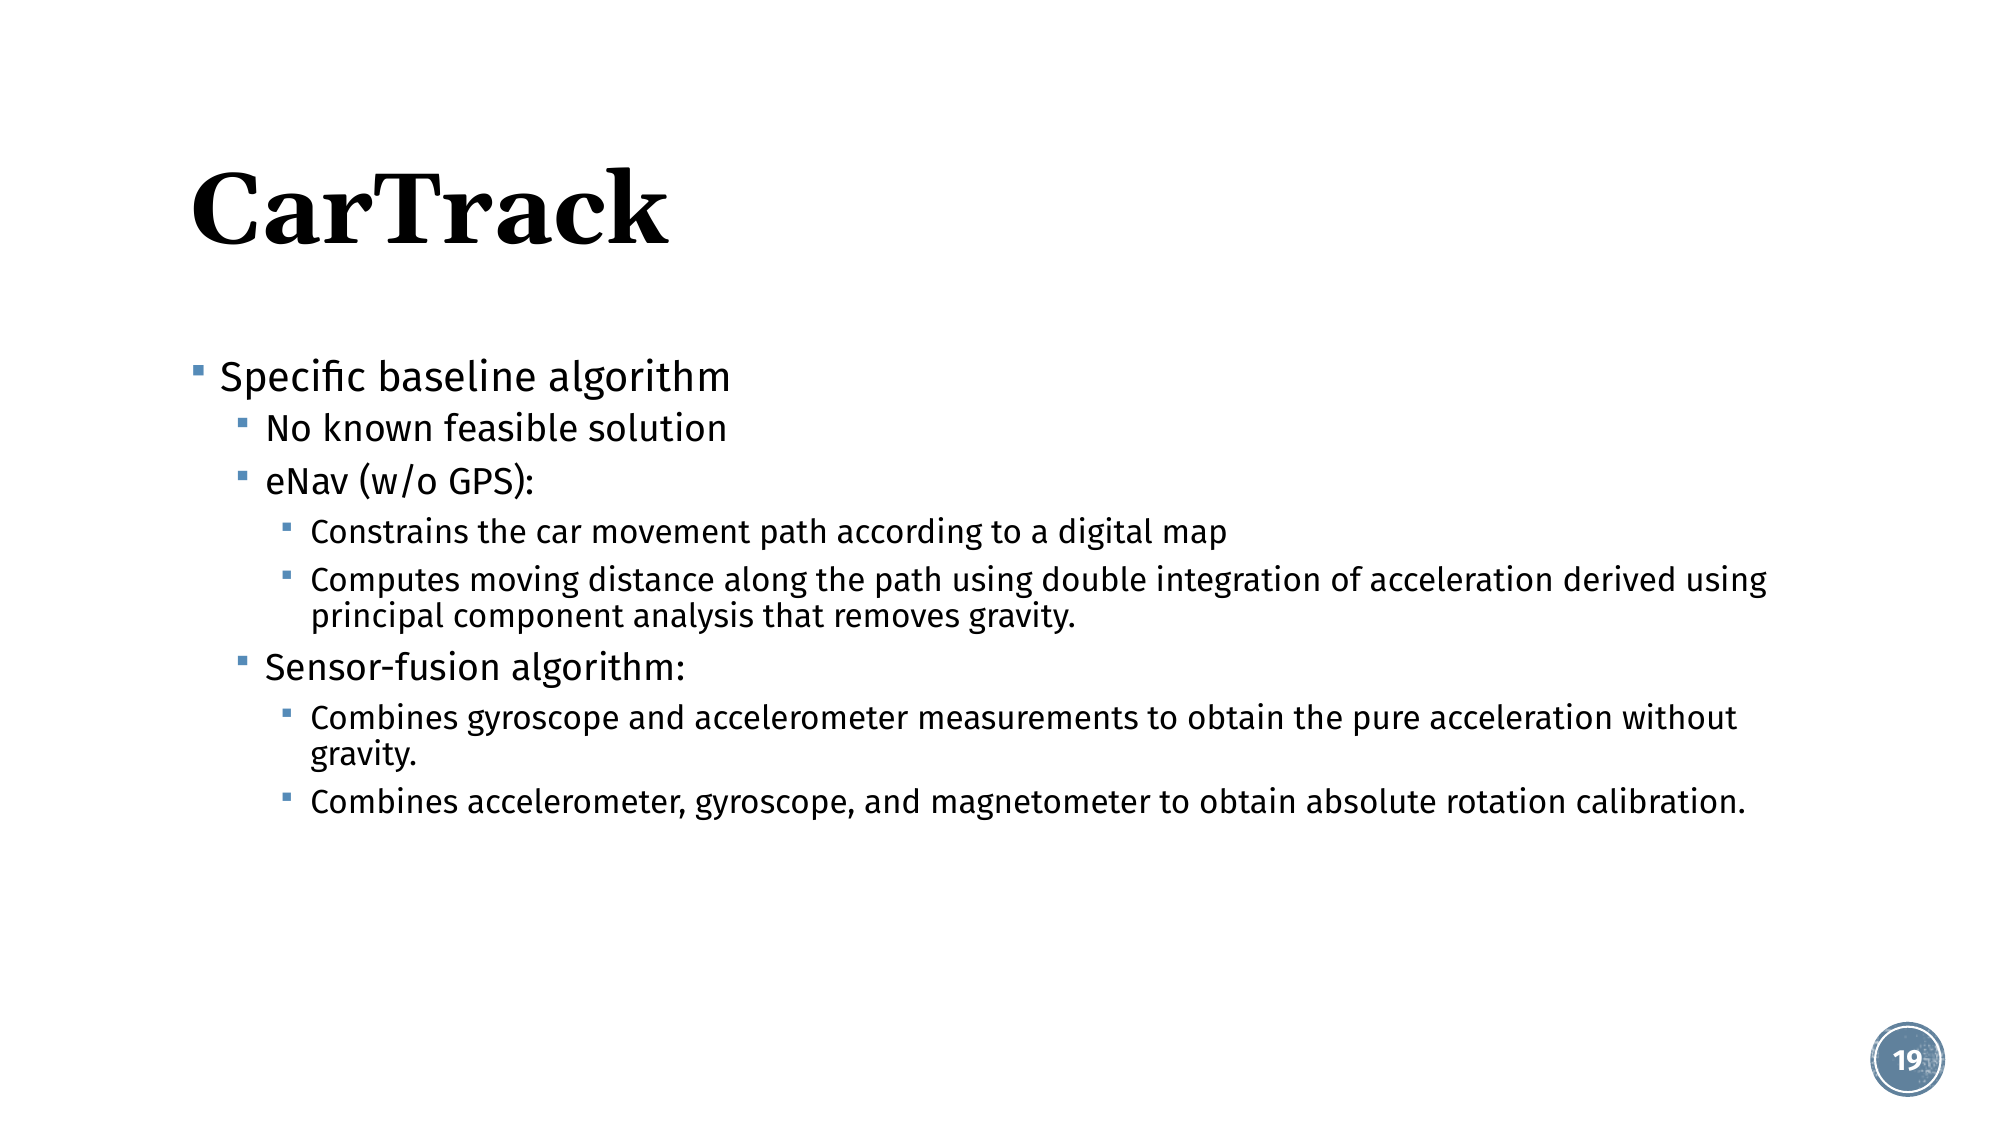

# CarTrack
Specific baseline algorithm
No known feasible solution
eNav (w/o GPS):
Constrains the car movement path according to a digital map
Computes moving distance along the path using double integration of acceleration derived using principal component analysis that removes gravity.
Sensor-fusion algorithm:
Combines gyroscope and accelerometer measurements to obtain the pure acceleration without gravity.
Combines accelerometer, gyroscope, and magnetometer to obtain absolute rotation calibration.

19